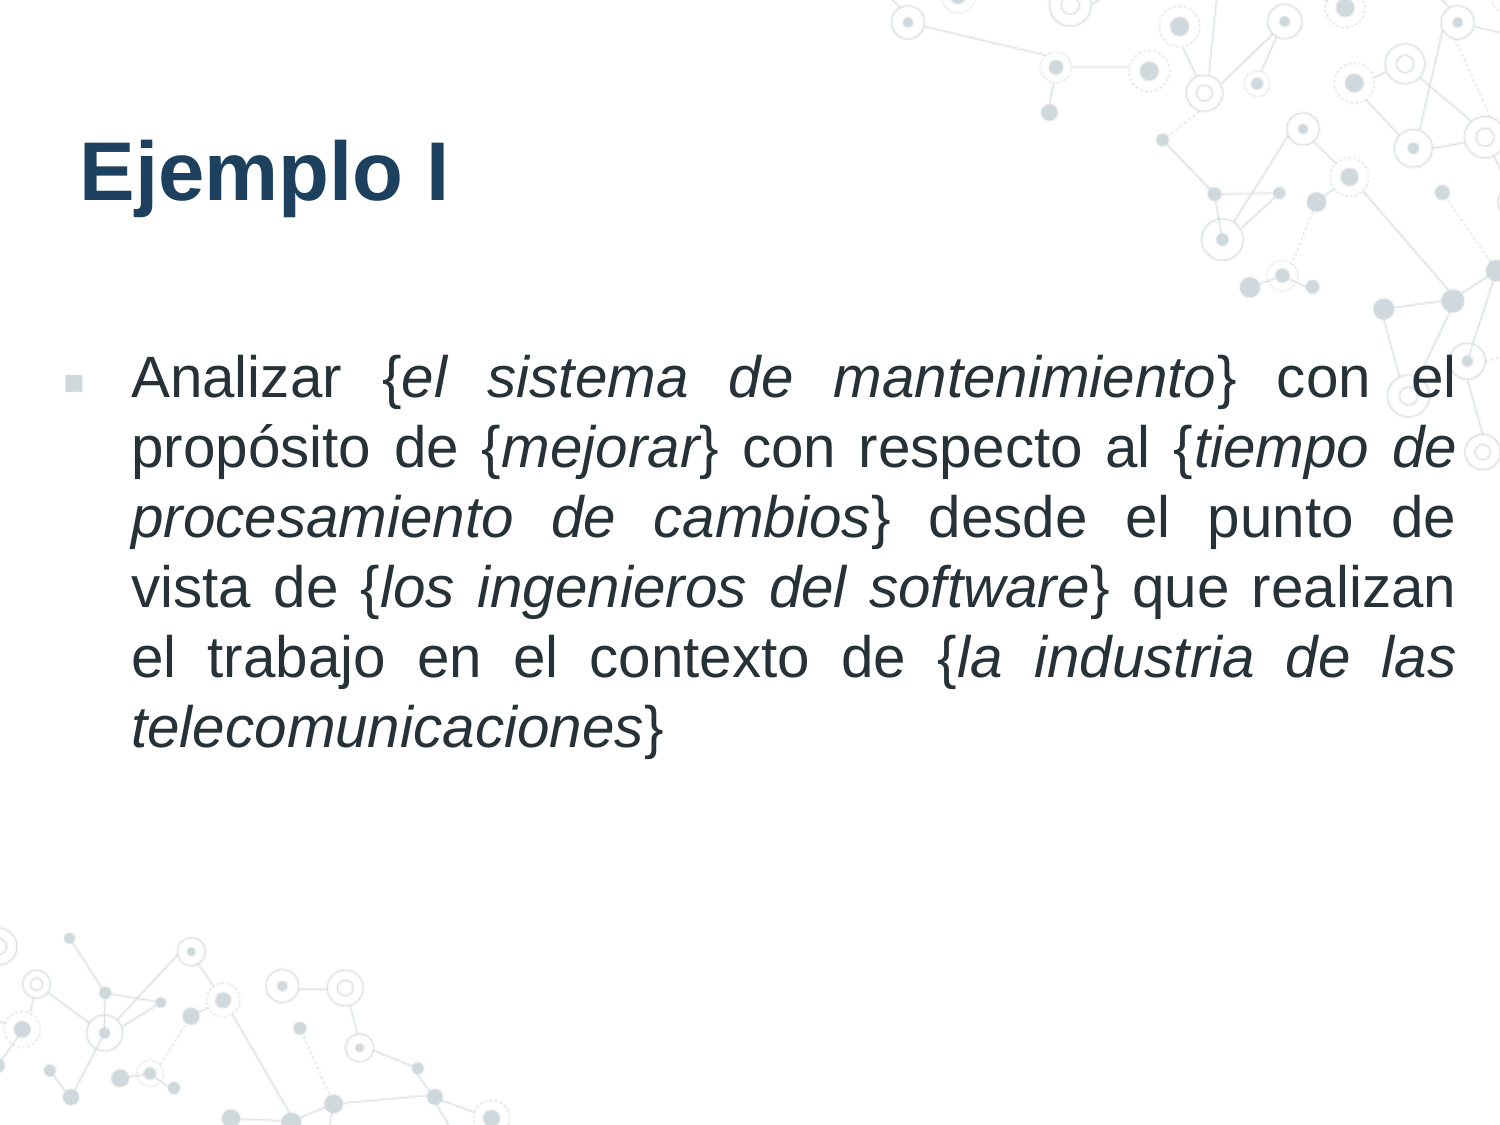

# Ejemplo I
Analizar {el sistema de mantenimiento} con el propósito de {mejorar} con respecto al {tiempo de procesamiento de cambios} desde el punto de vista de {los ingenieros del software} que realizan el trabajo en el contexto de {la industria de las telecomunicaciones}